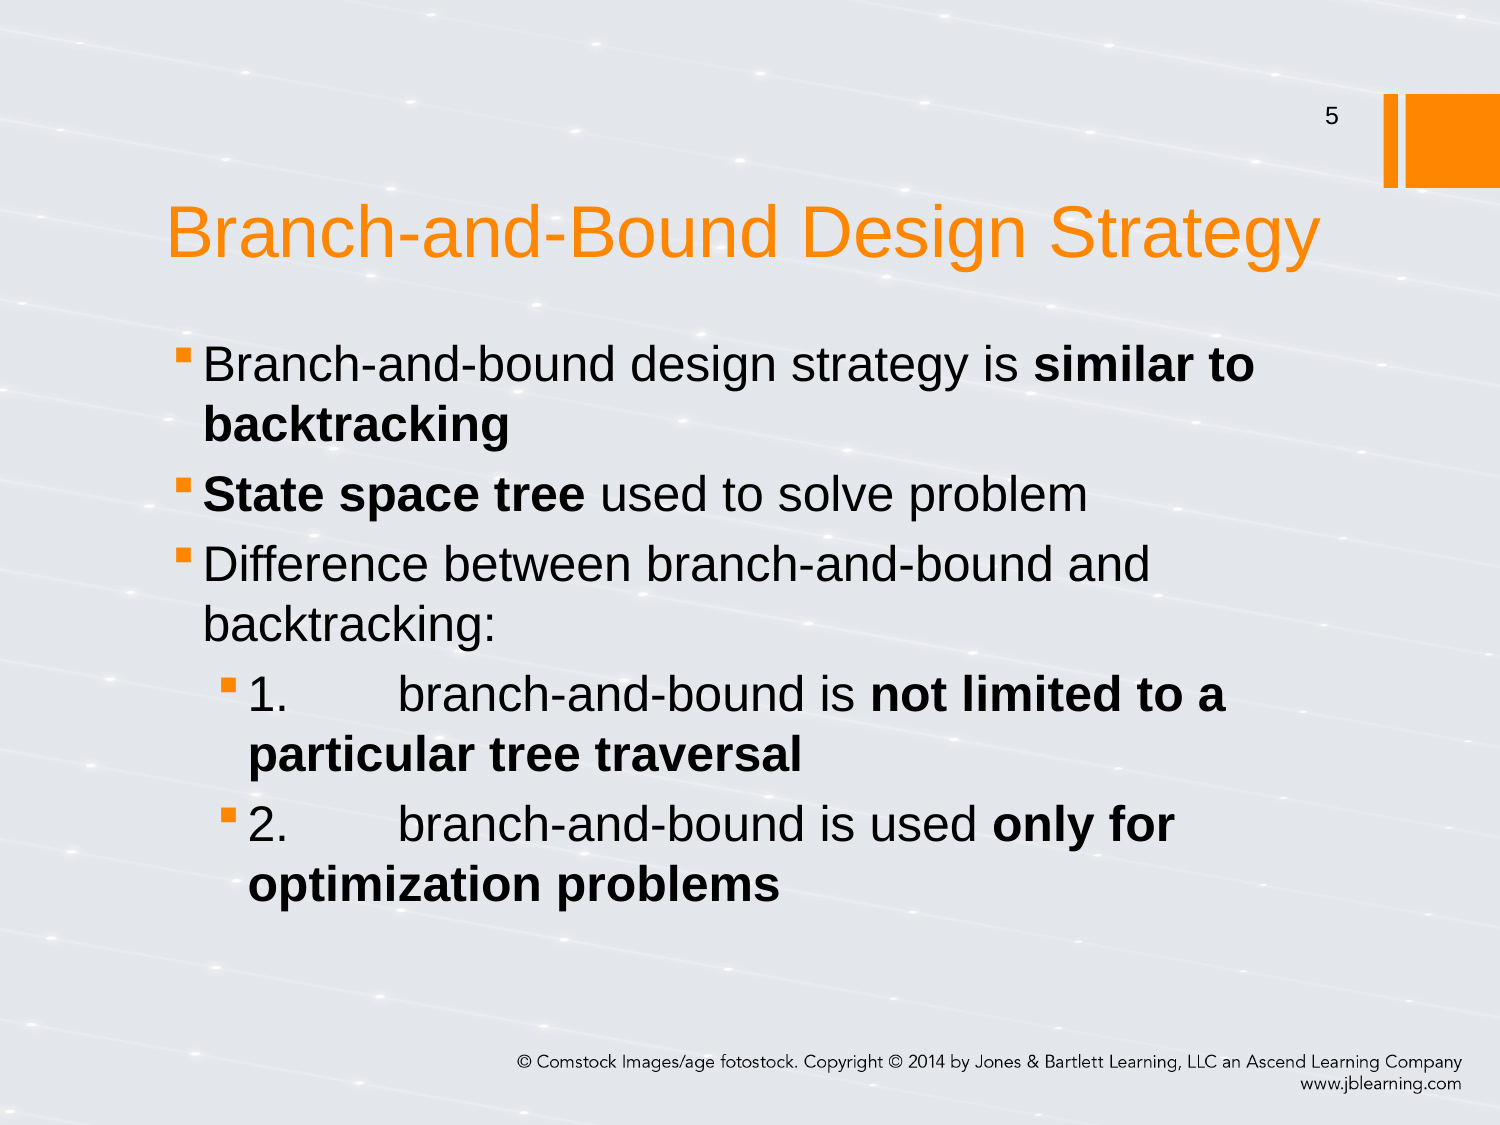

# Branch-and-Bound Design Strategy
5
Branch-and-bound design strategy is similar to backtracking
State space tree used to solve problem
Difference between branch-and-bound and backtracking:
1.	branch-and-bound is not limited to a particular tree traversal
2.	branch-and-bound is used only for optimization problems